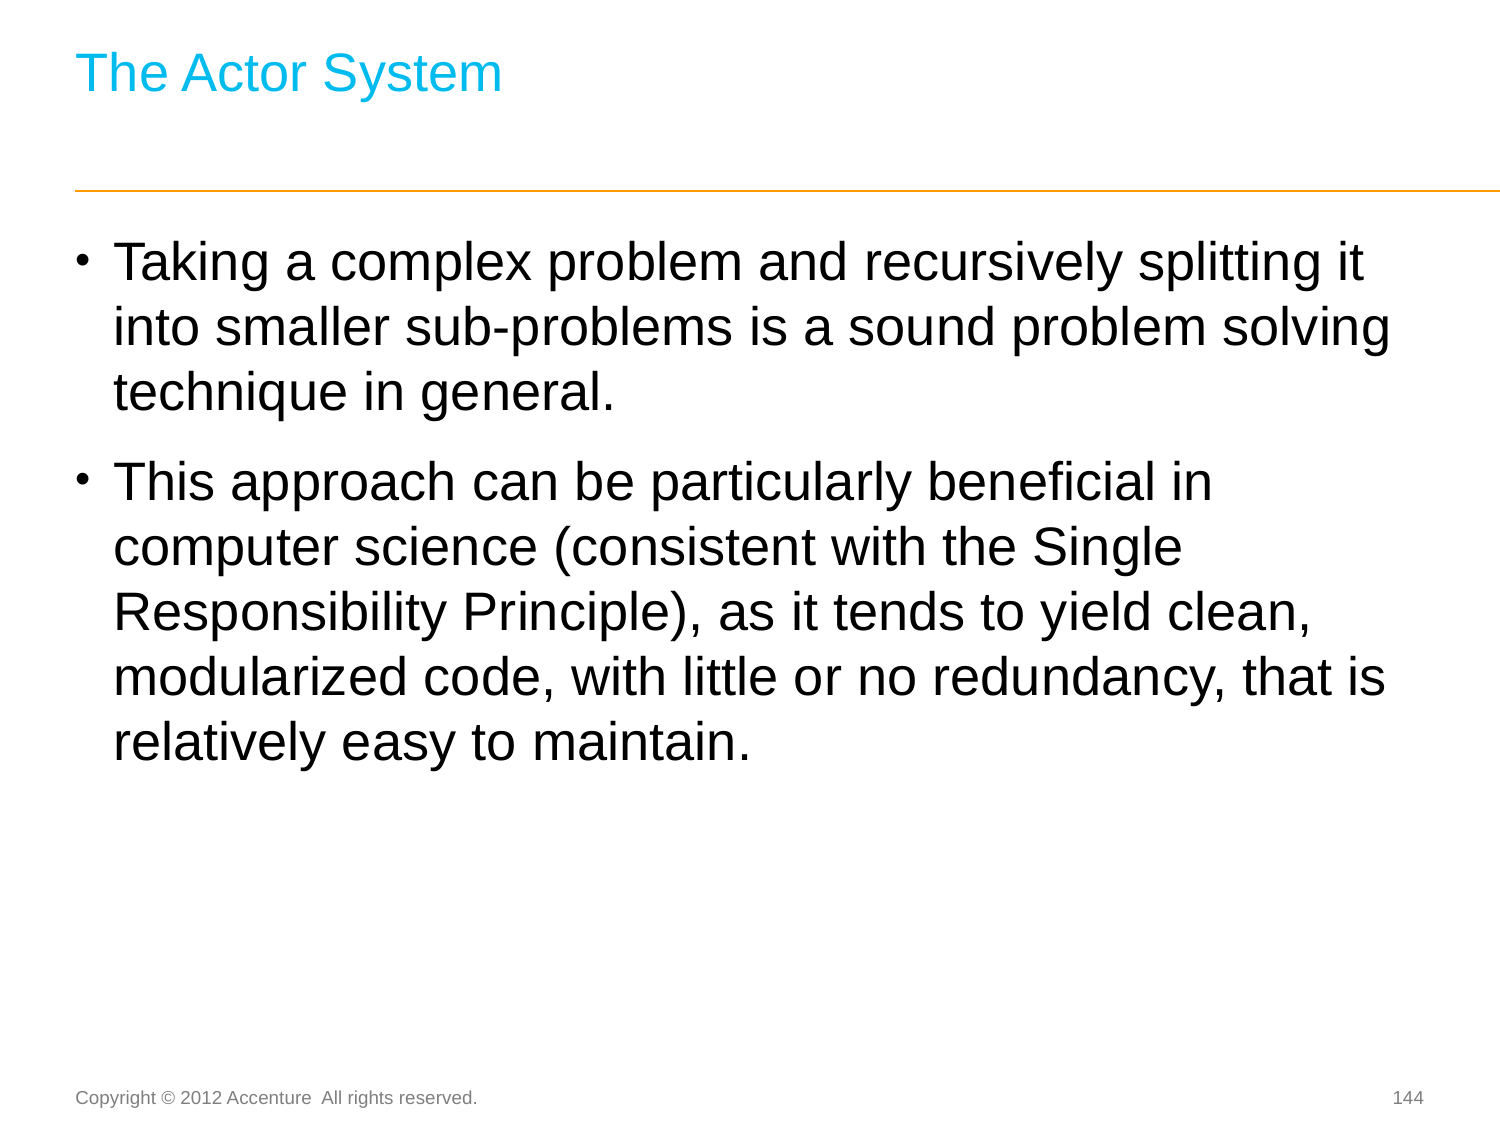

# The Actor System
Taking a complex problem and recursively splitting it into smaller sub-problems is a sound problem solving technique in general.
This approach can be particularly beneficial in computer science (consistent with the Single Responsibility Principle), as it tends to yield clean, modularized code, with little or no redundancy, that is relatively easy to maintain.